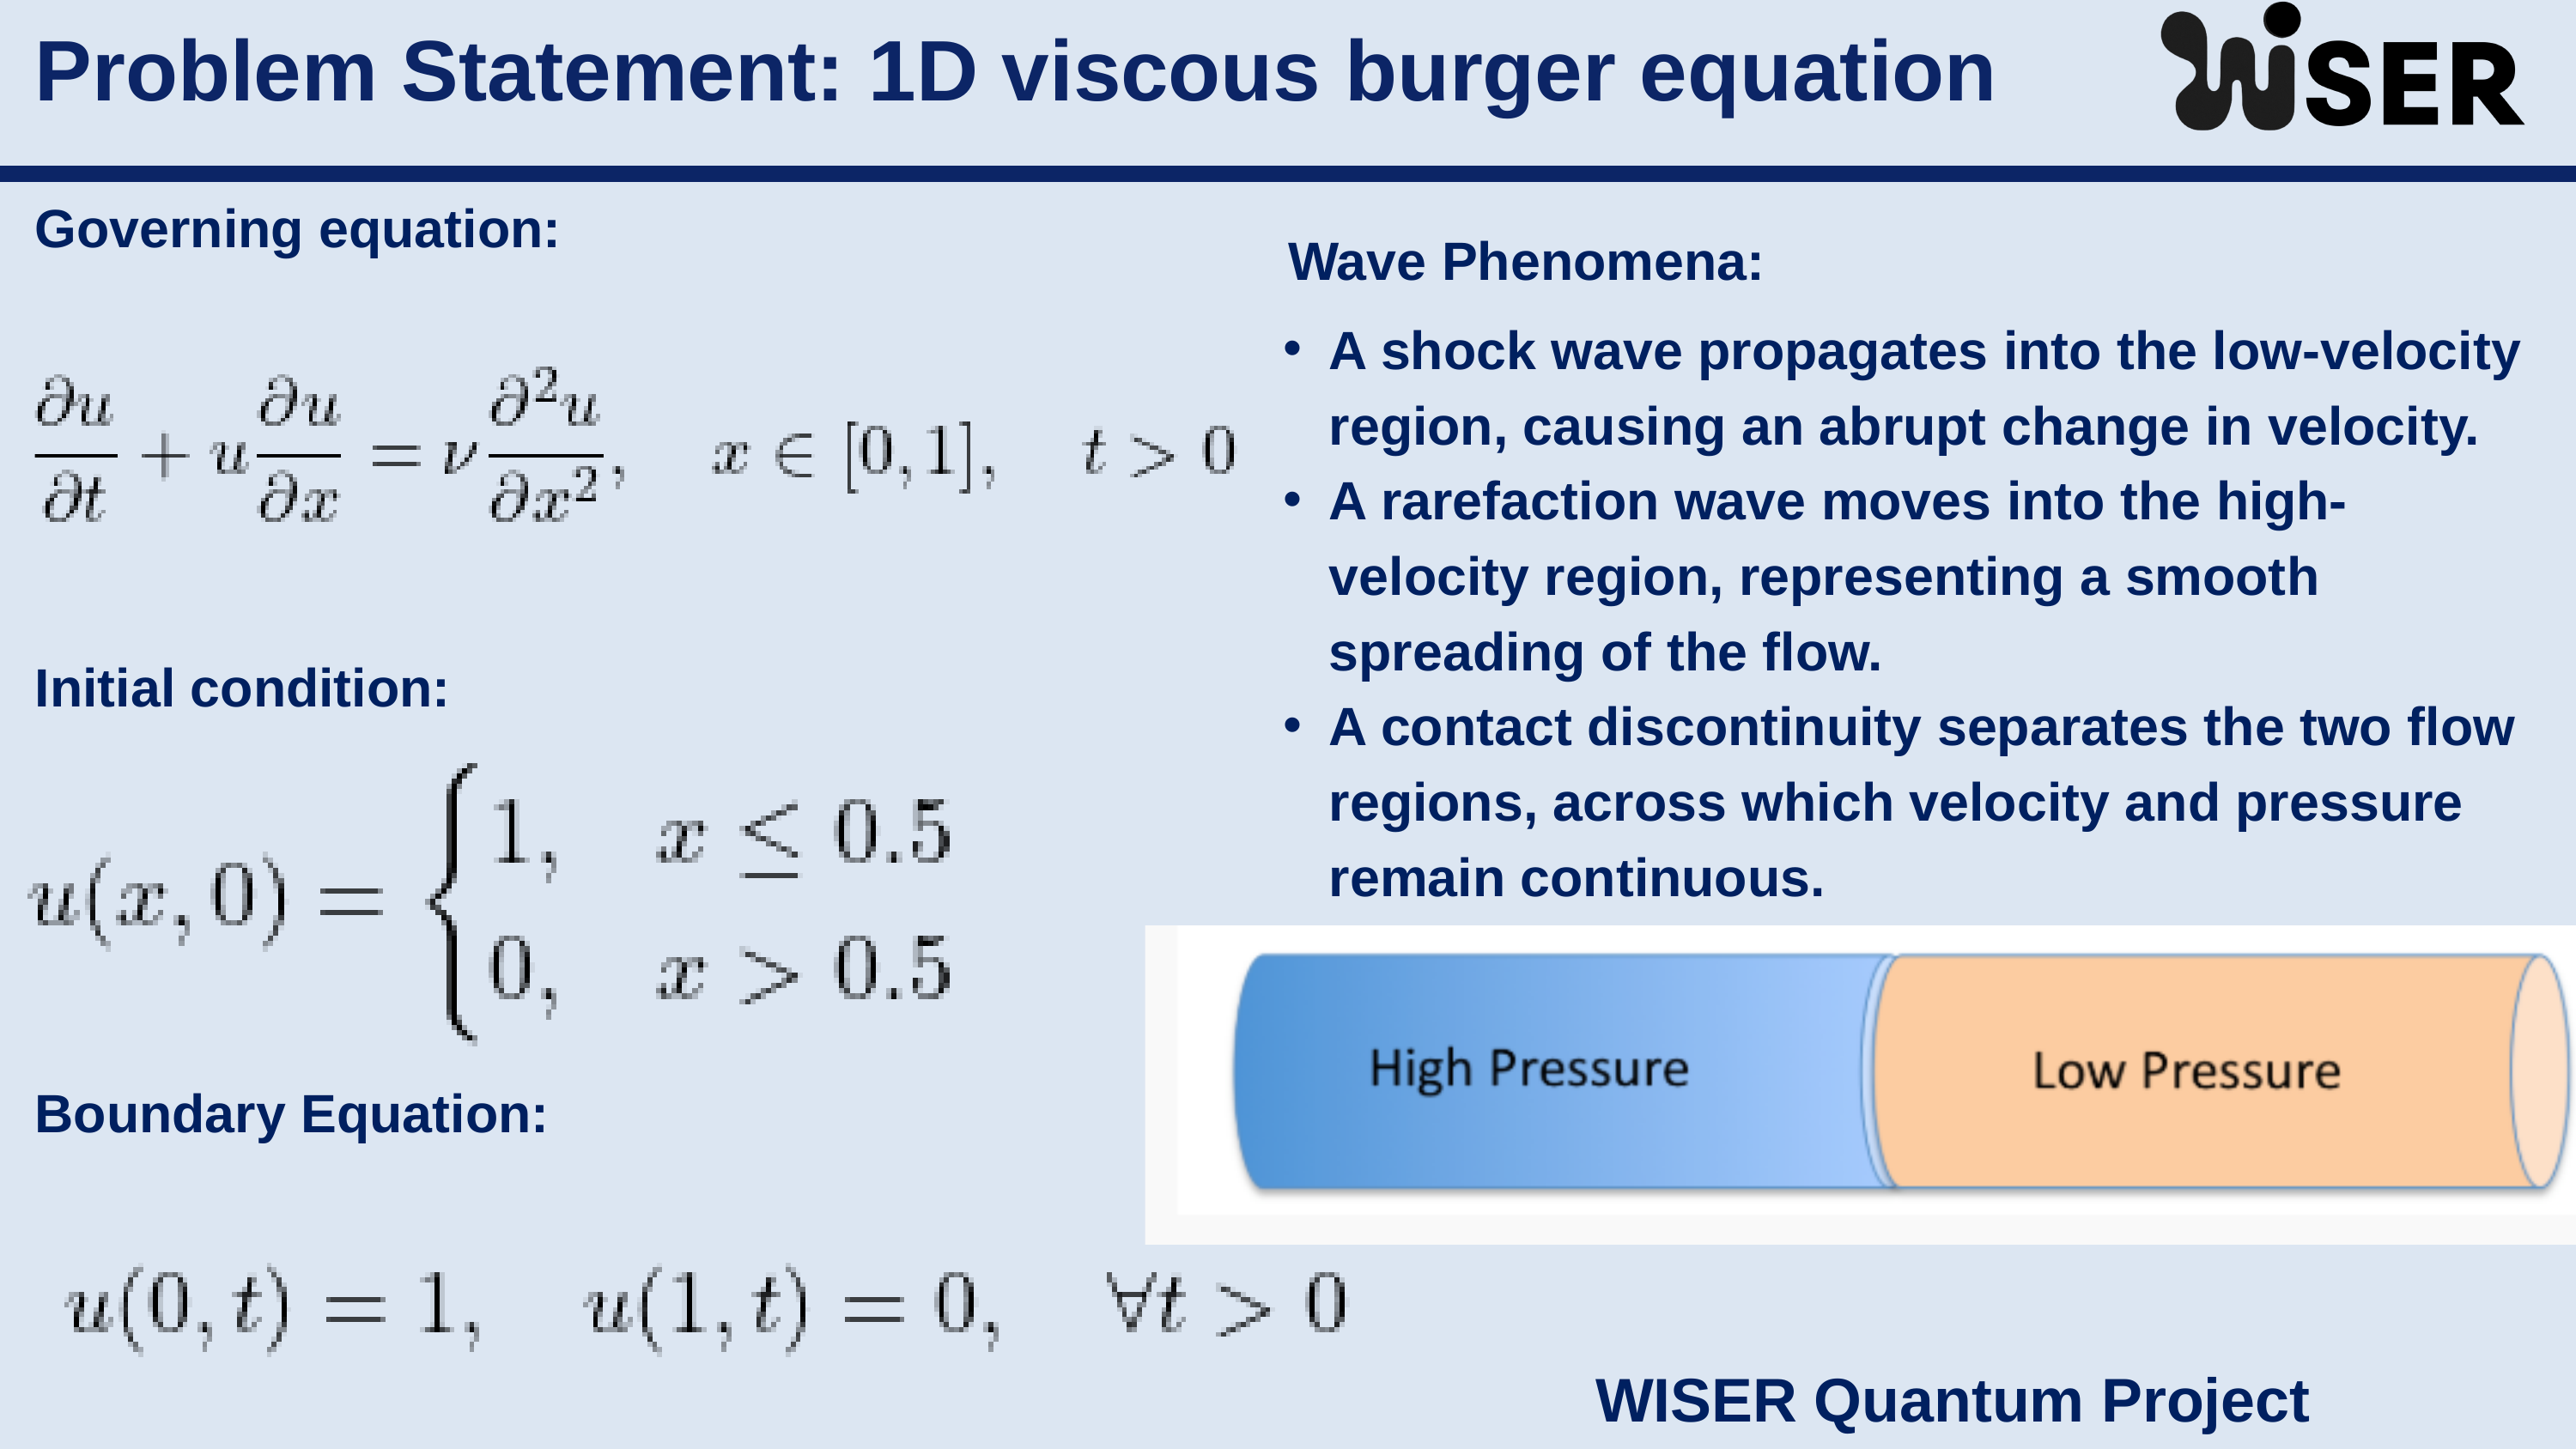

Problem Statement: 1D viscous burger equation

Governing equation:
Wave Phenomena:
A shock wave propagates into the low-velocity region, causing an abrupt change in velocity.
A rarefaction wave moves into the high-velocity region, representing a smooth spreading of the flow.
A contact discontinuity separates the two flow regions, across which velocity and pressure remain continuous.

Initial condition:

Boundary Equation:

WISER Quantum Project
Re3𝐾𝐾 /4